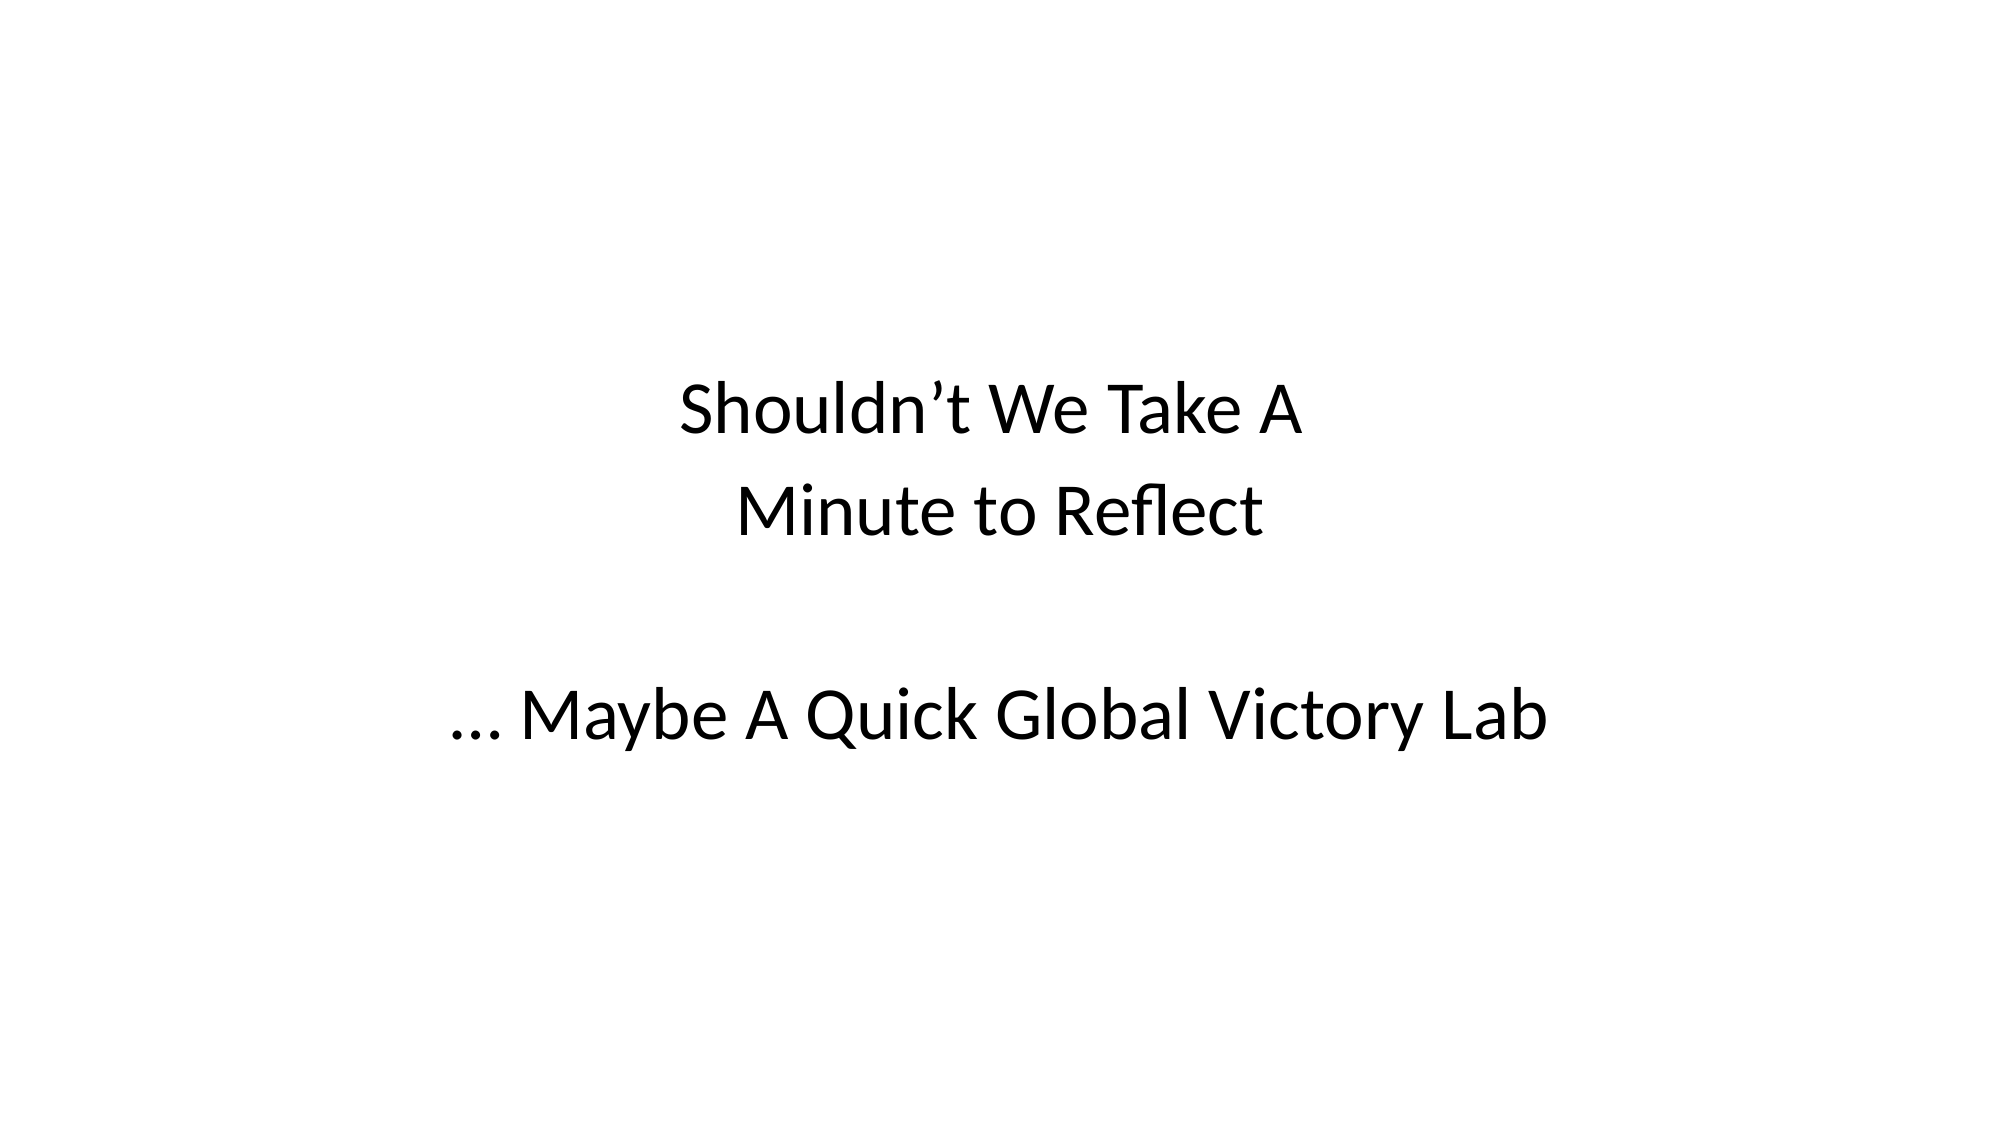

Shouldn’t We Take A
Minute to Reflect

… Maybe A Quick Global Victory Lab